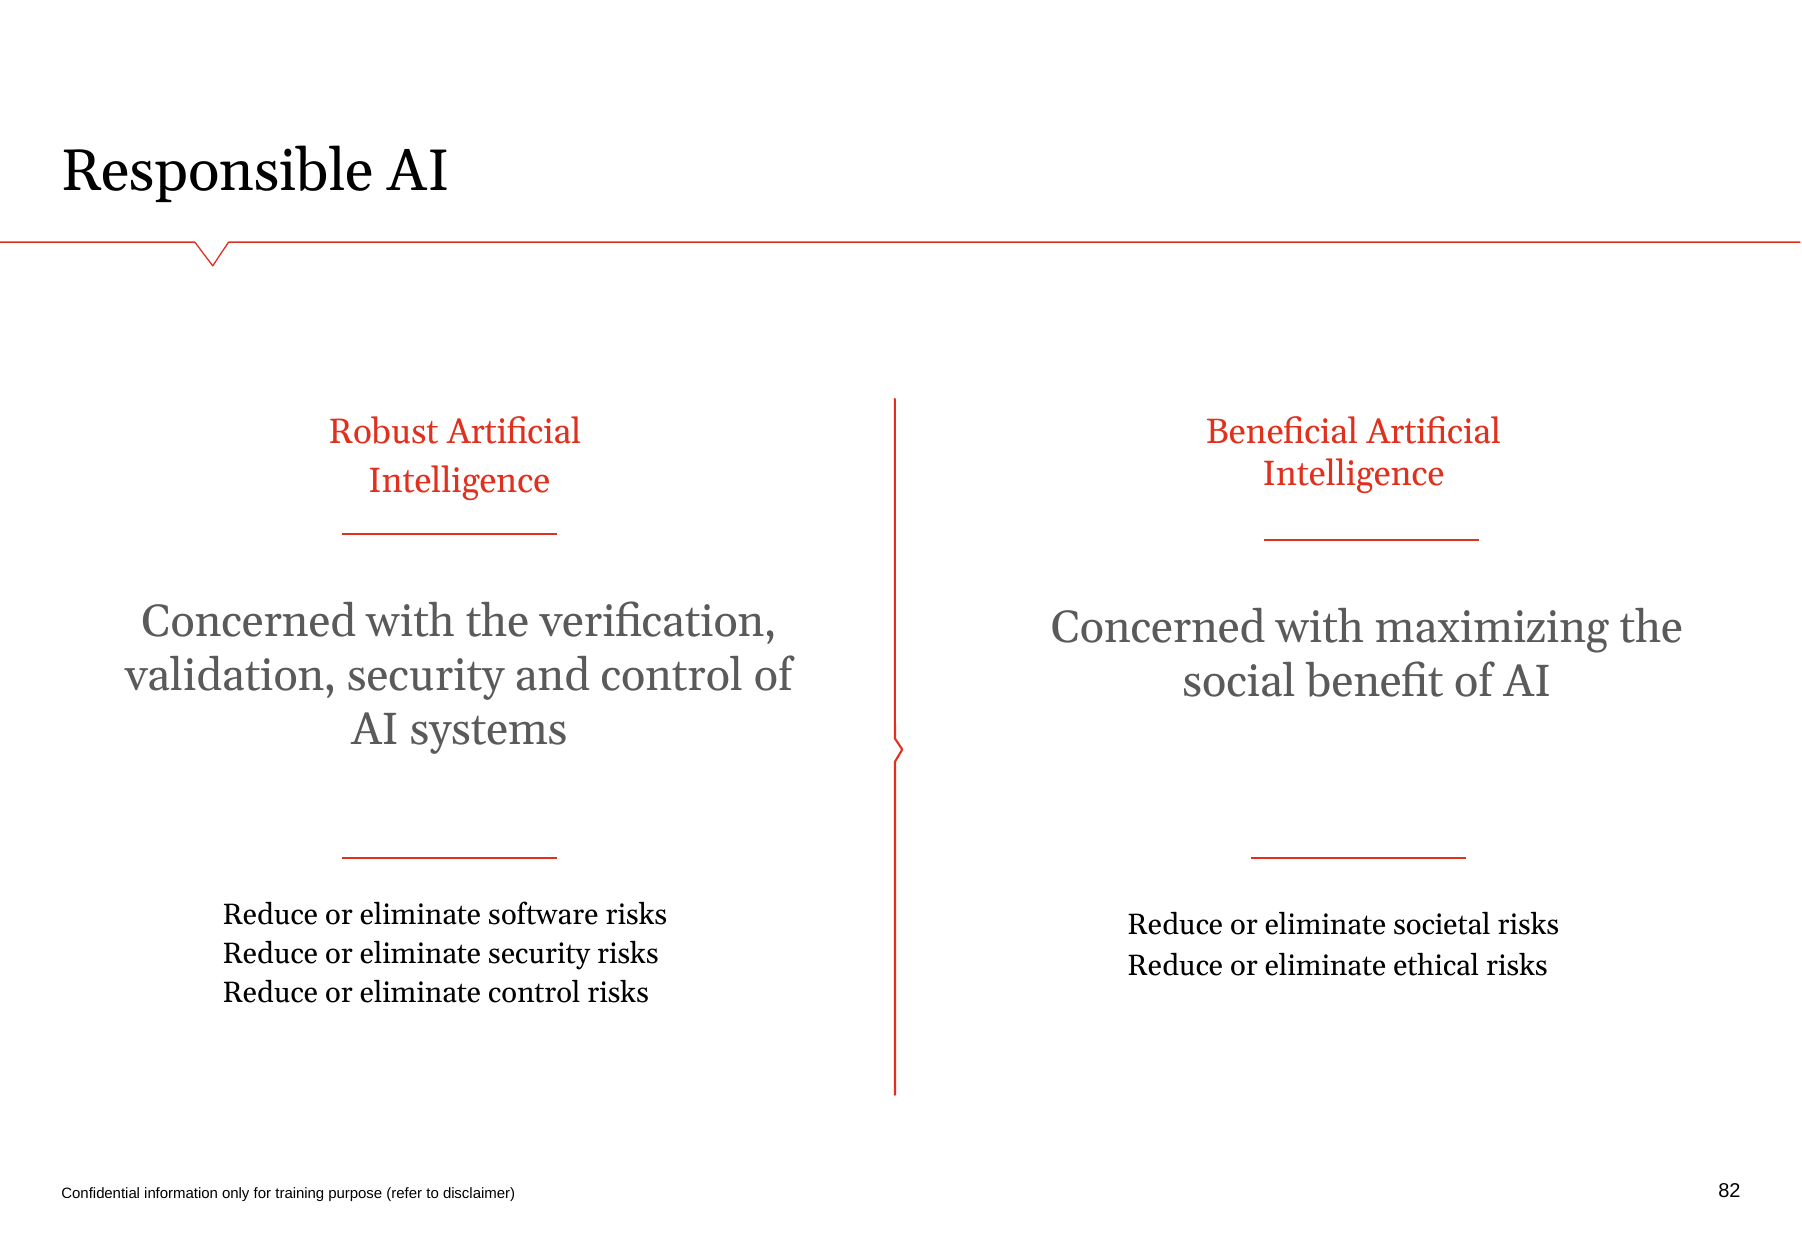

# Responsible AI
Robust Artificial
Intelligence
Beneficial Artificial Intelligence
Concerned with maximizing the social benefit of AI
Concerned with the verification, validation, security and control of AI systems

Reduce or eliminate software risks
Reduce or eliminate security risks
Reduce or eliminate control risks
Reduce or eliminate societal risks
Reduce or eliminate ethical risks
82